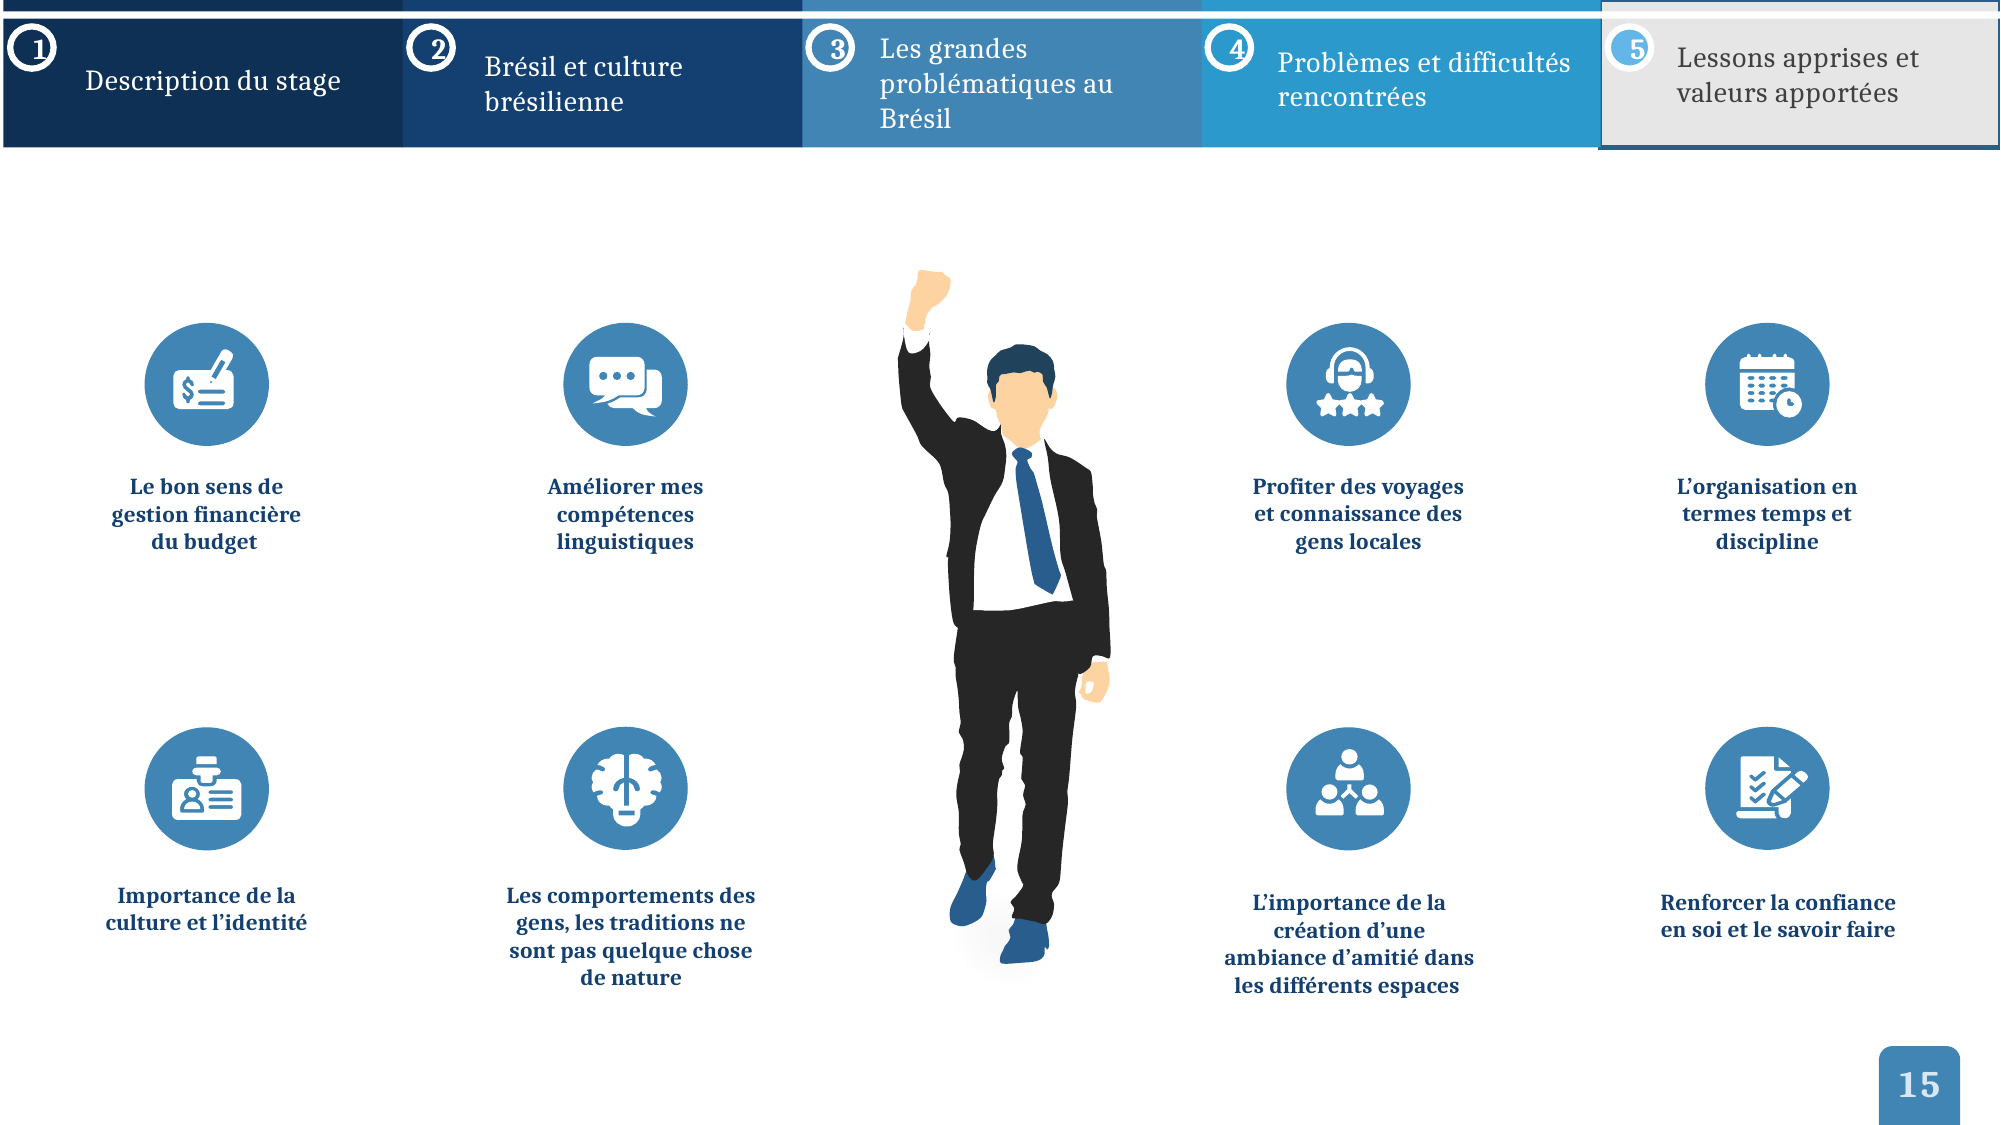

Les grandes problématiques au Brésil
1
2
3
4
5
Lessons apprises et valeurs apportées
Problèmes et difficultés rencontrées
Brésil et culture brésilienne
Description du stage

Profiter des voyages et connaissance des gens locales
L’organisation en termes temps et discipline
Le bon sens de gestion financière du budget
Améliorer mes compétences linguistiques

Importance de la culture et l’identité
Les comportements des gens, les traditions ne sont pas quelque chose de nature
Renforcer la confiance en soi et le savoir faire
L’importance de la création d’une ambiance d’amitié dans les différents espaces

15